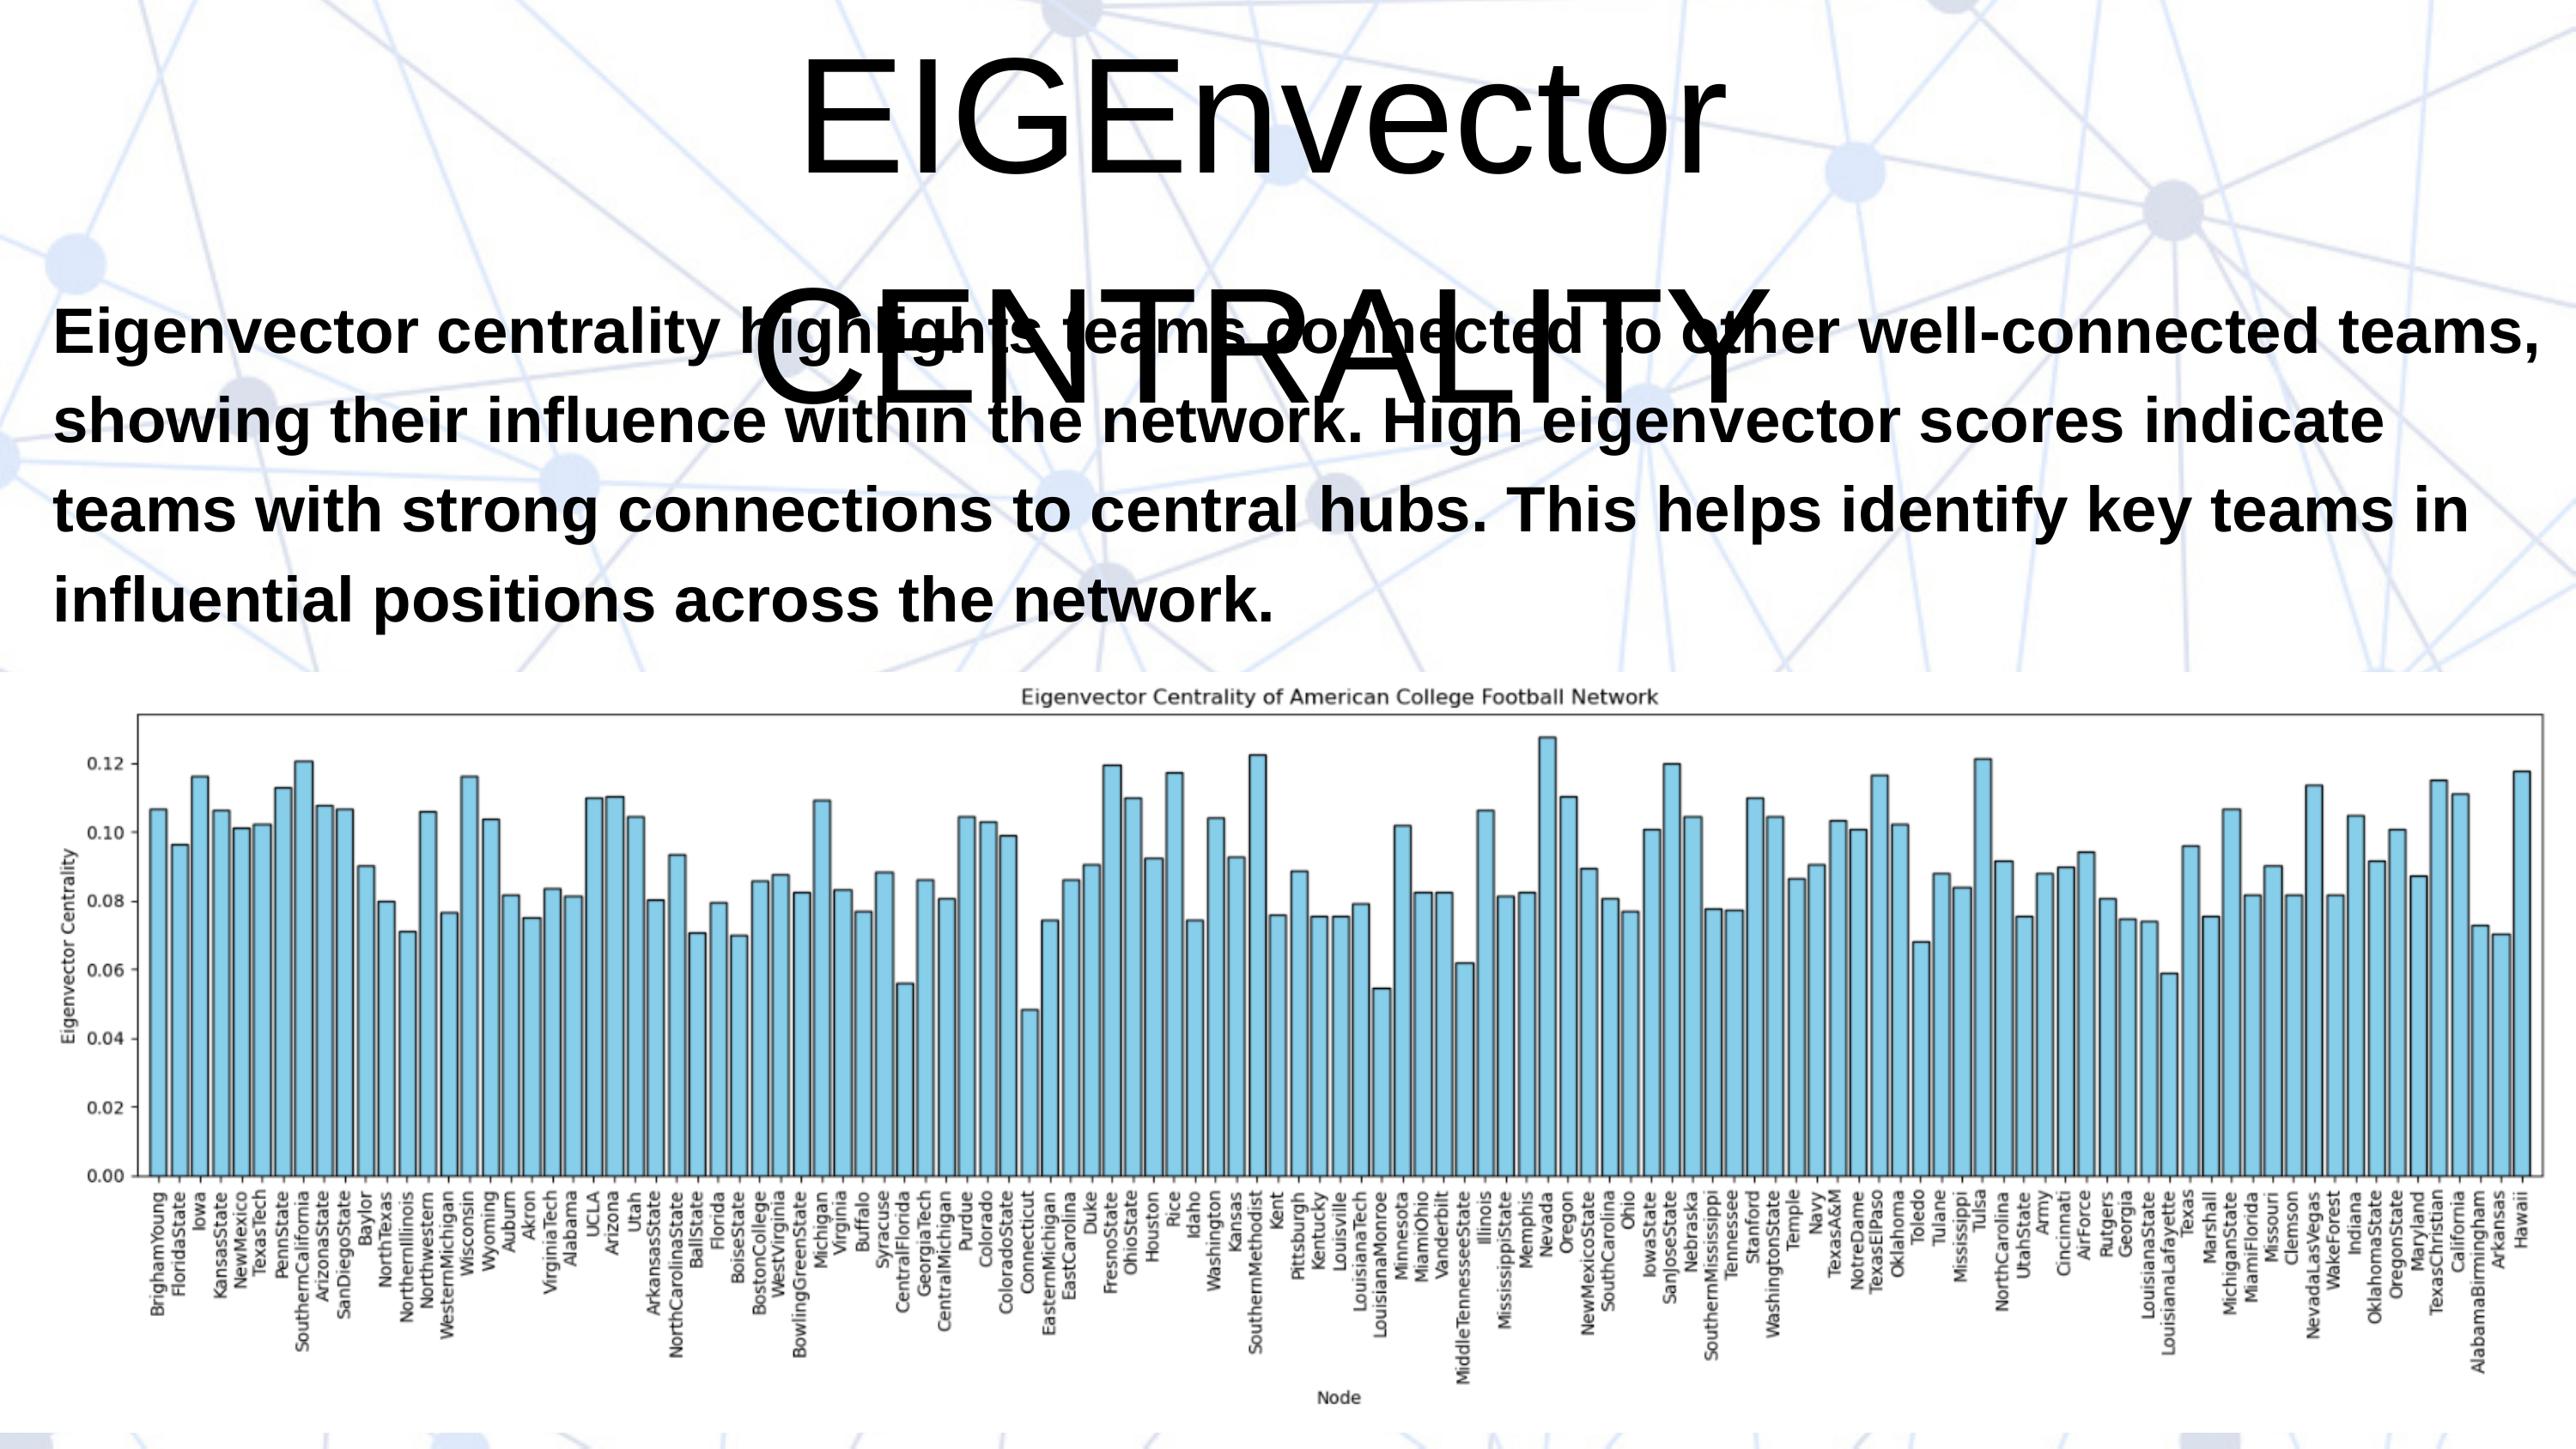

EIGEnvector CENTRALITY
Eigenvector centrality highlights teams connected to other well-connected teams, showing their influence within the network. High eigenvector scores indicate teams with strong connections to central hubs. This helps identify key teams in influential positions across the network.